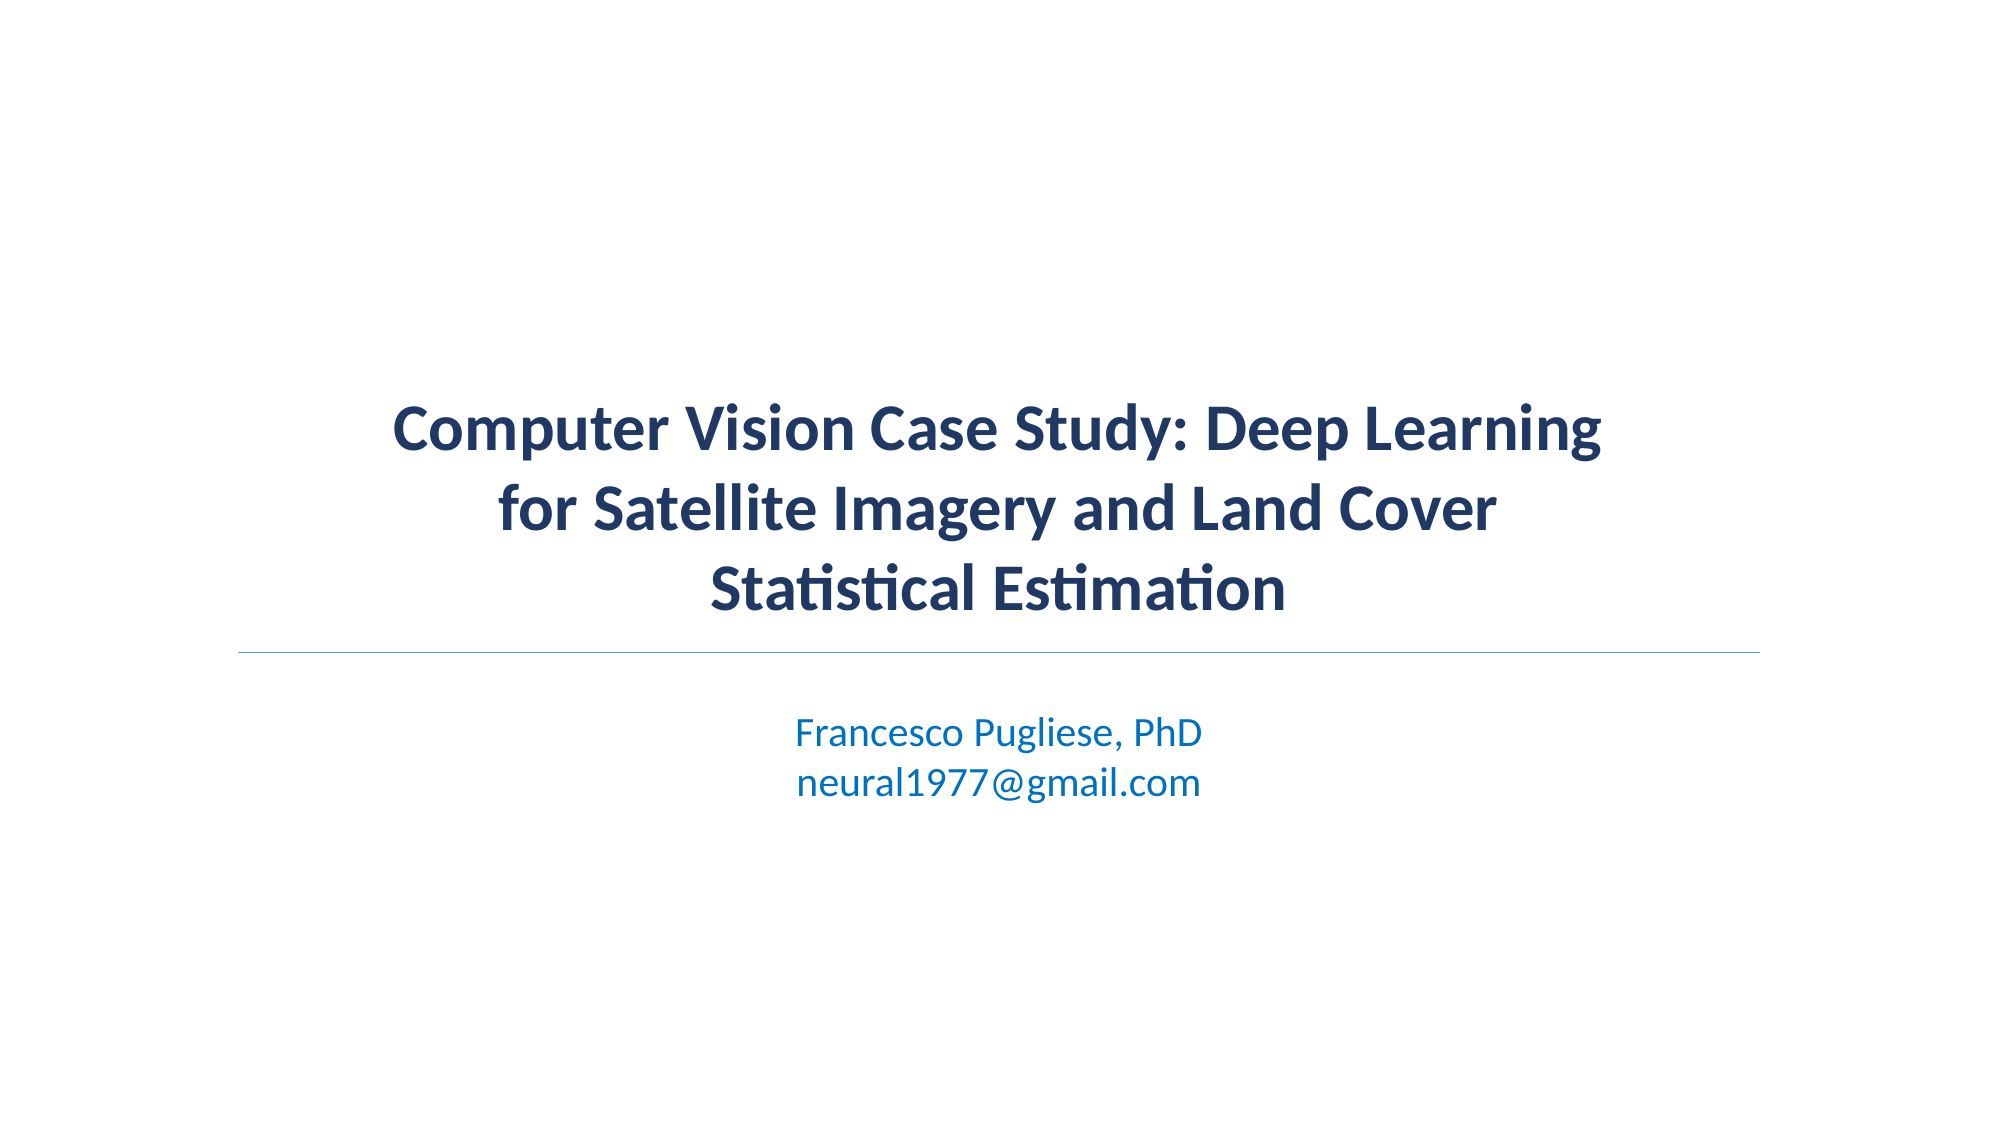

Computer Vision Case Study: Deep Learning for Satellite Imagery and Land Cover Statistical Estimation
Francesco Pugliese, PhD
neural1977@gmail.com